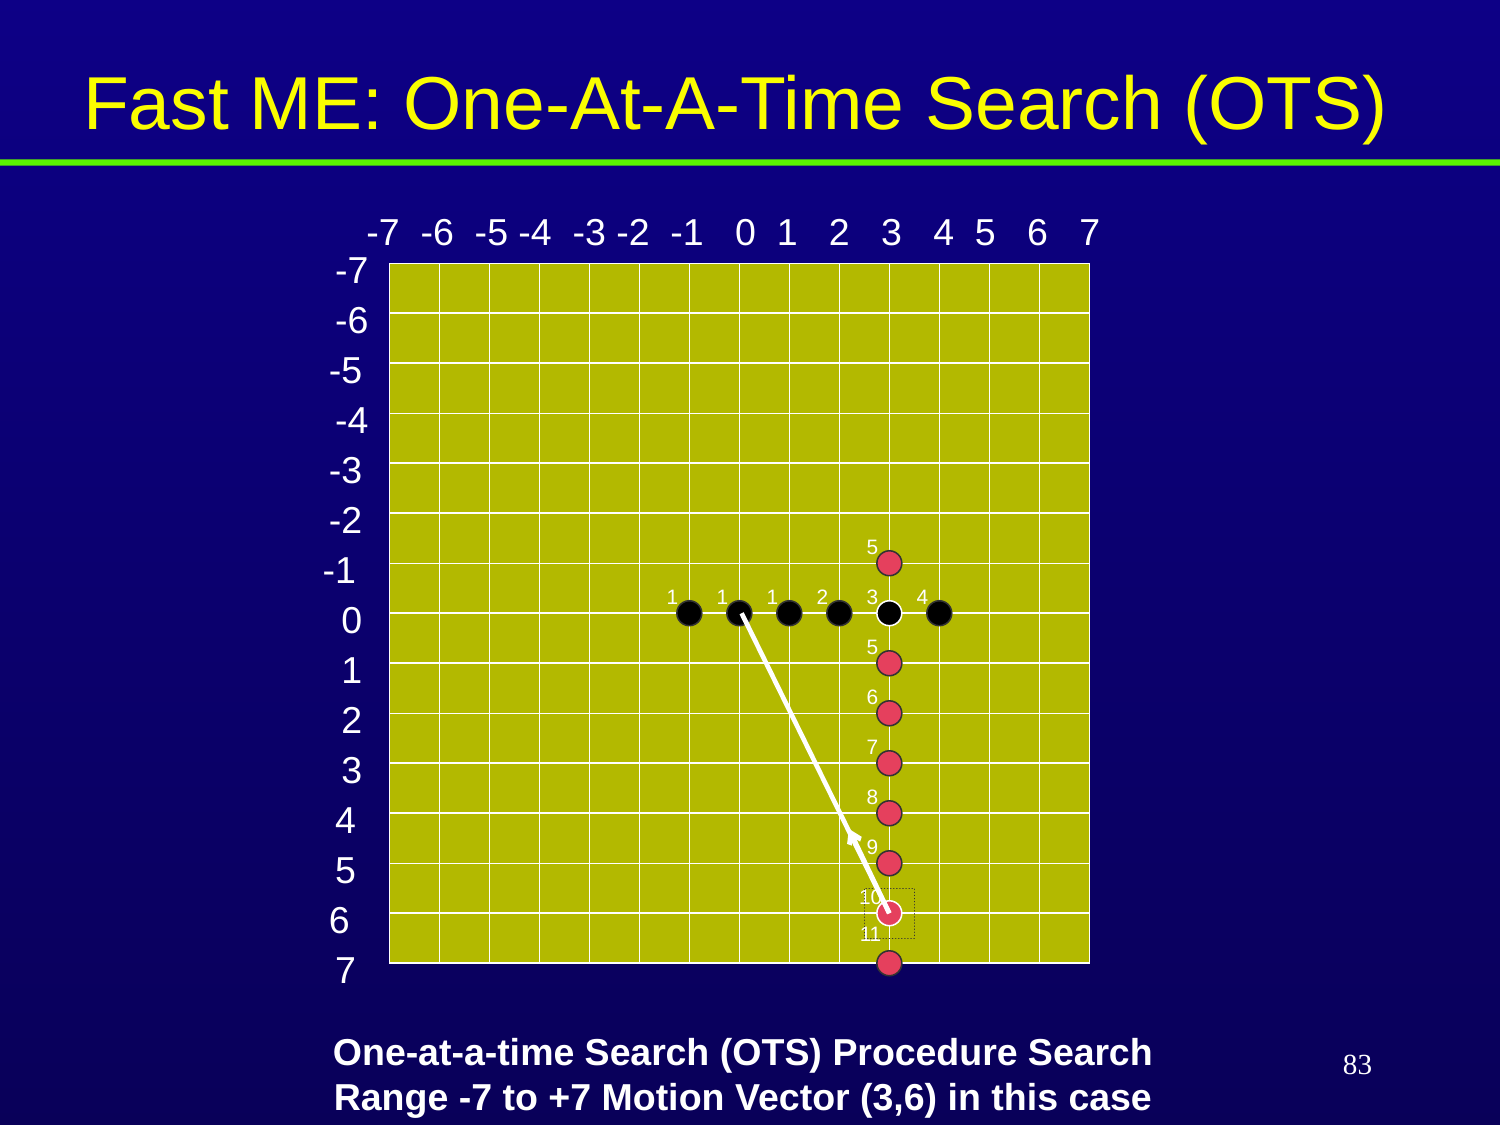

Fast ME: One-At-A-Time Search (OTS)
-7  -6  -5 -4  -3 -2  -1   0  1   2   3   4  5   6   7
-7

-6
-5
-4
-3
-2
5
-1

1
1
1
2
3
4
0

5
1

6
2

7
3

8
4

9

5

10
6

11
7

One-at-a-time Search (OTS) Procedure Search Range -7 to +7 Motion Vector (3,6) in this case
83